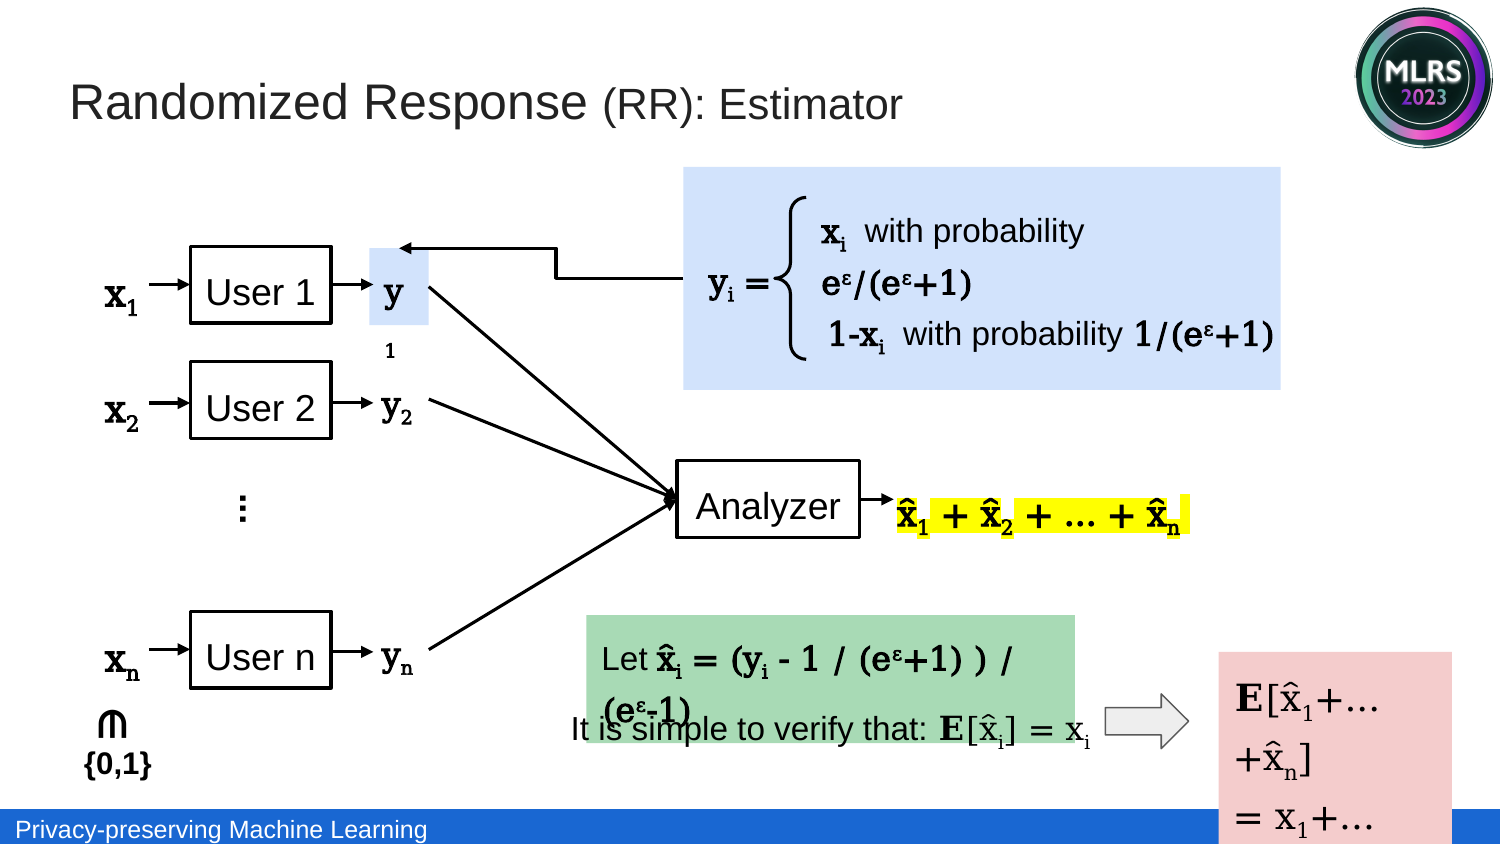

Randomized Response (RR): Estimator

xi  with probability eε/(eε+1)

yi =
x1
User 1
y1
1-xi  with probability 1/(eε+1)
y2
x2
User 2
x̂1 + x̂2 + … + x̂n
Analyzer
...
xn
User n
yn
Let x̂i = (yi - 1 / (eε+1) ) / (eε-1)
𝐄[x̂1+...+x̂n]
= x1+...+xn

It is simple to verify that: 𝐄[x̂i] = xi
∈
{0,1}